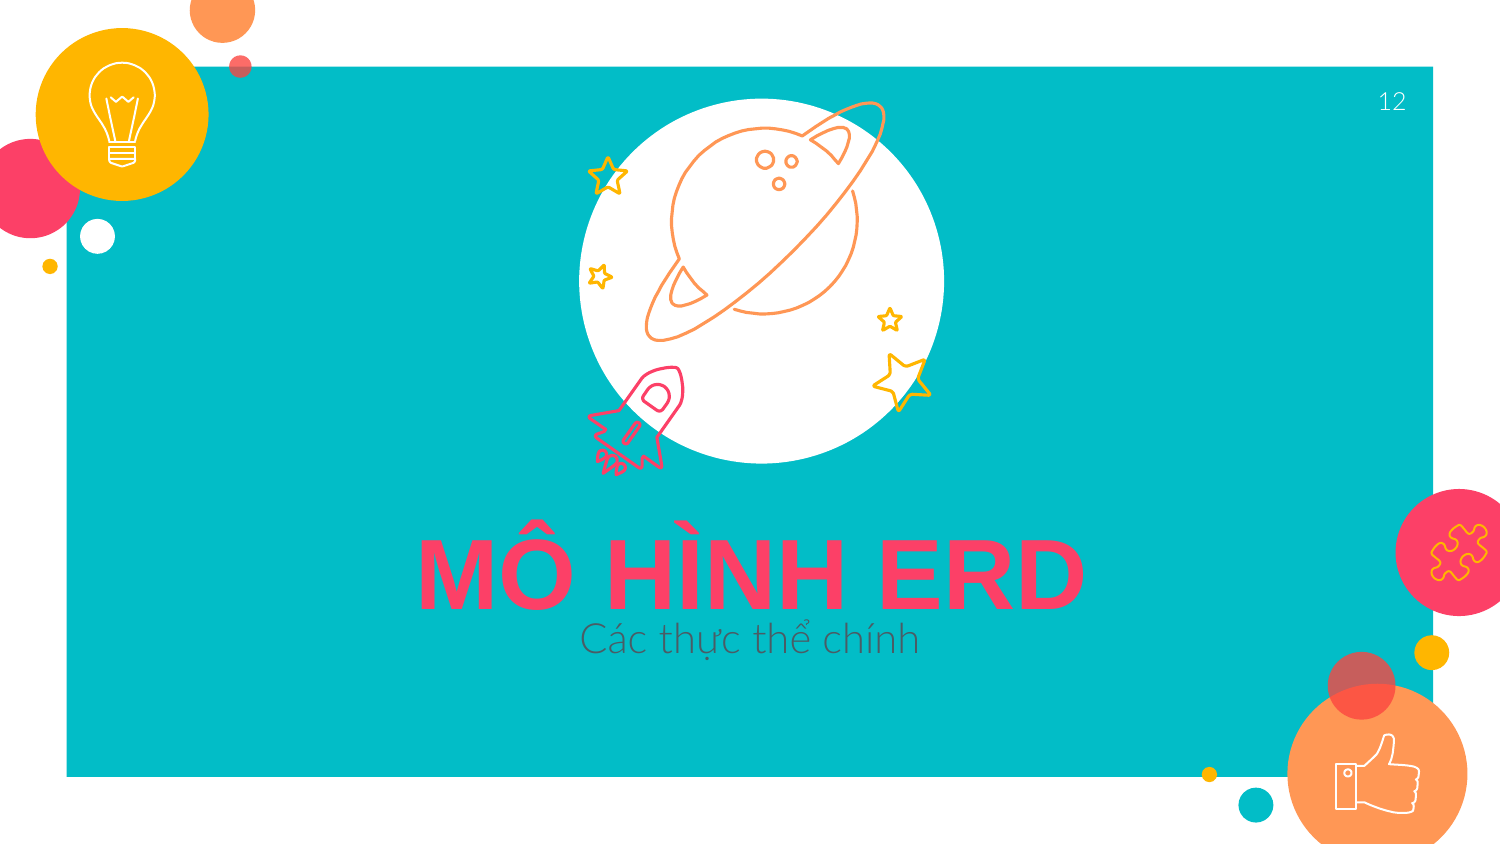

12

MÔ HÌNH ERD
Các thực thể chính